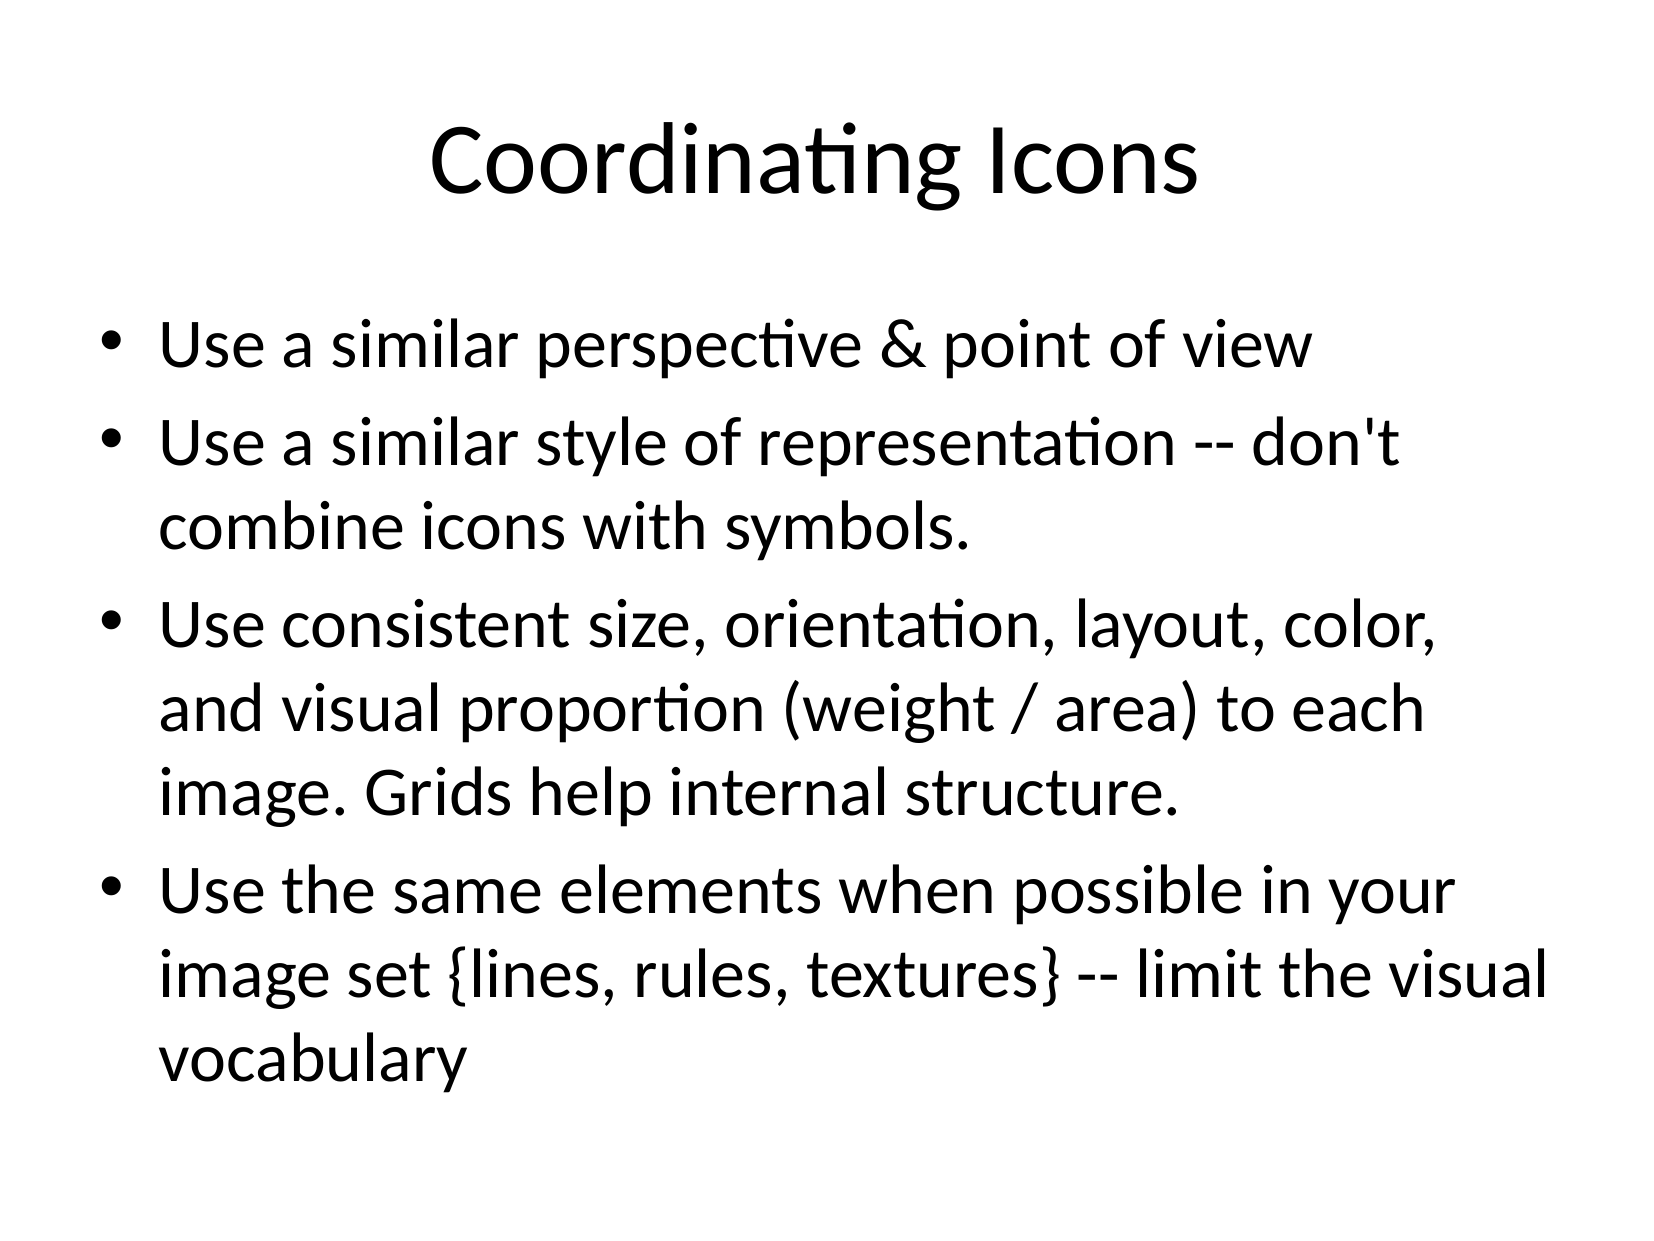

# Coordinating Icons
Use a similar perspective & point of view
Use a similar style of representation -- don't combine icons with symbols.
Use consistent size, orientation, layout, color, and visual proportion (weight / area) to each image. Grids help internal structure.
Use the same elements when possible in your image set {lines, rules, textures} -- limit the visual vocabulary